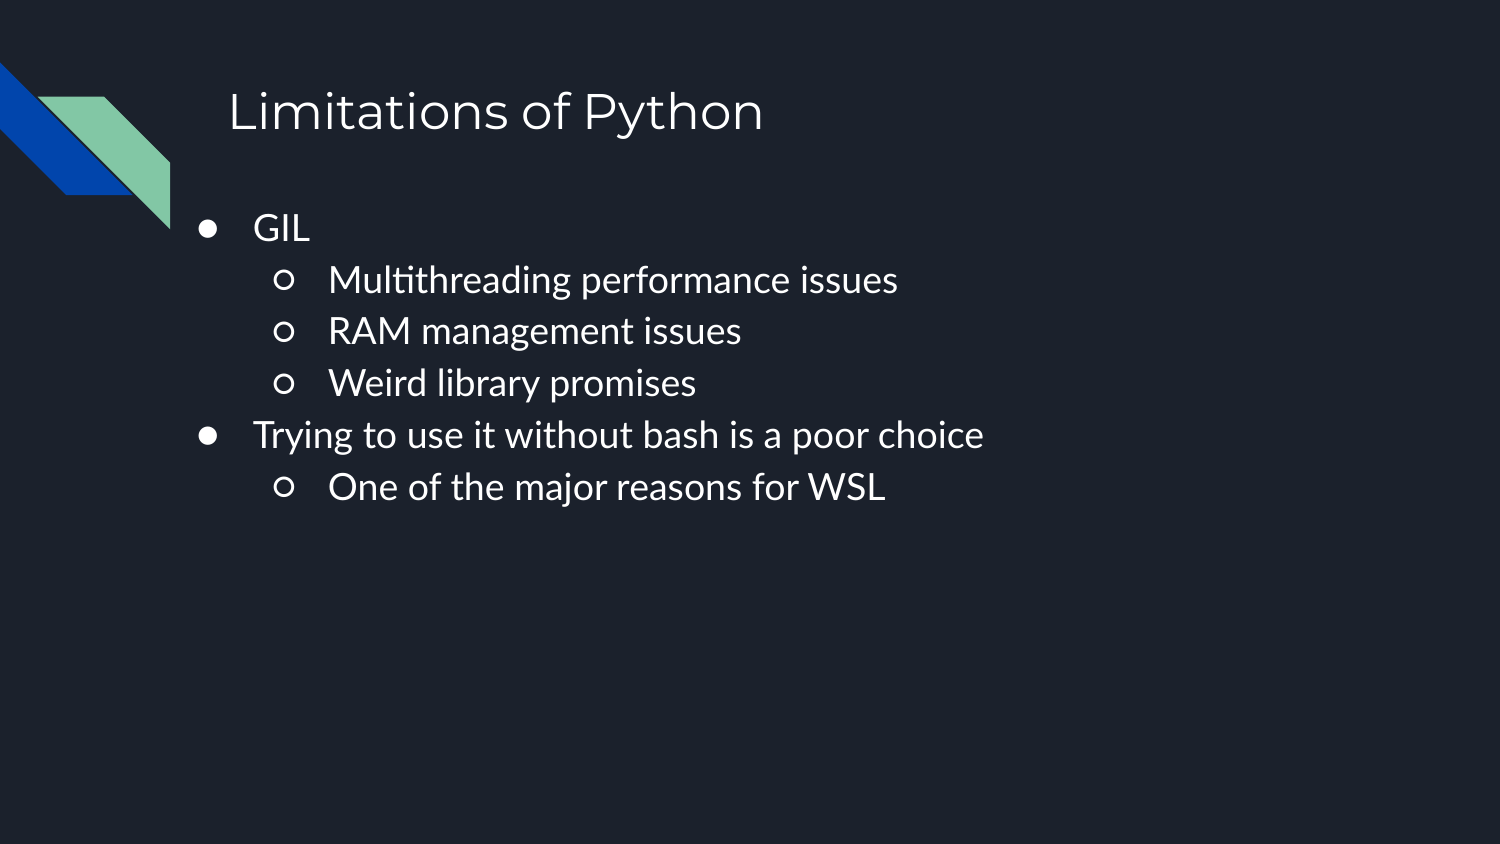

# Limitations of Python
GIL
Multithreading performance issues
RAM management issues
Weird library promises
Trying to use it without bash is a poor choice
One of the major reasons for WSL